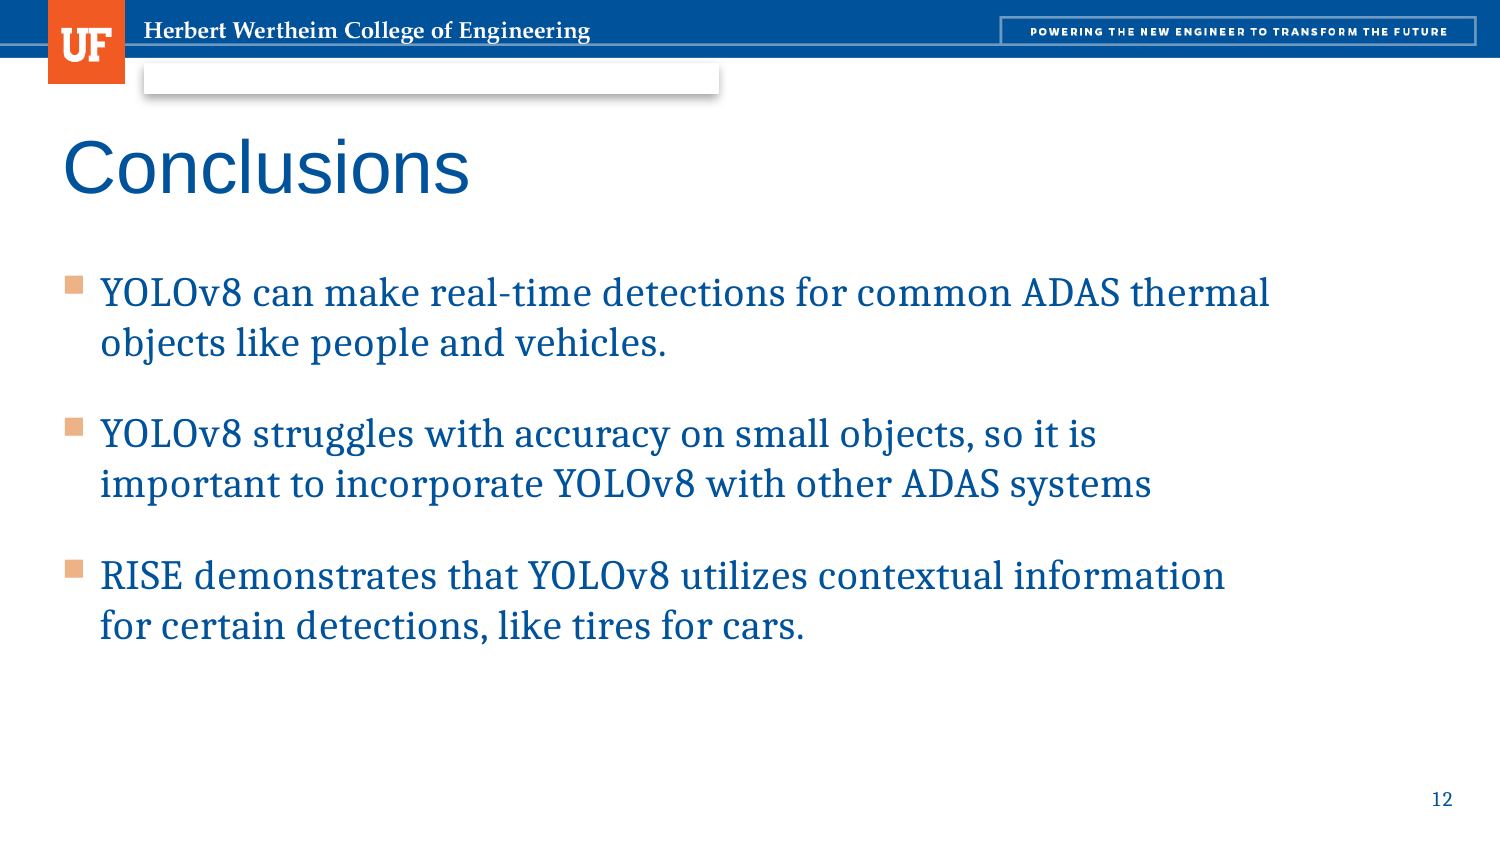

# Conclusions
YOLOv8 can make real-time detections for common ADAS thermal objects like people and vehicles.
YOLOv8 struggles with accuracy on small objects, so it is important to incorporate YOLOv8 with other ADAS systems
RISE demonstrates that YOLOv8 utilizes contextual information for certain detections, like tires for cars.